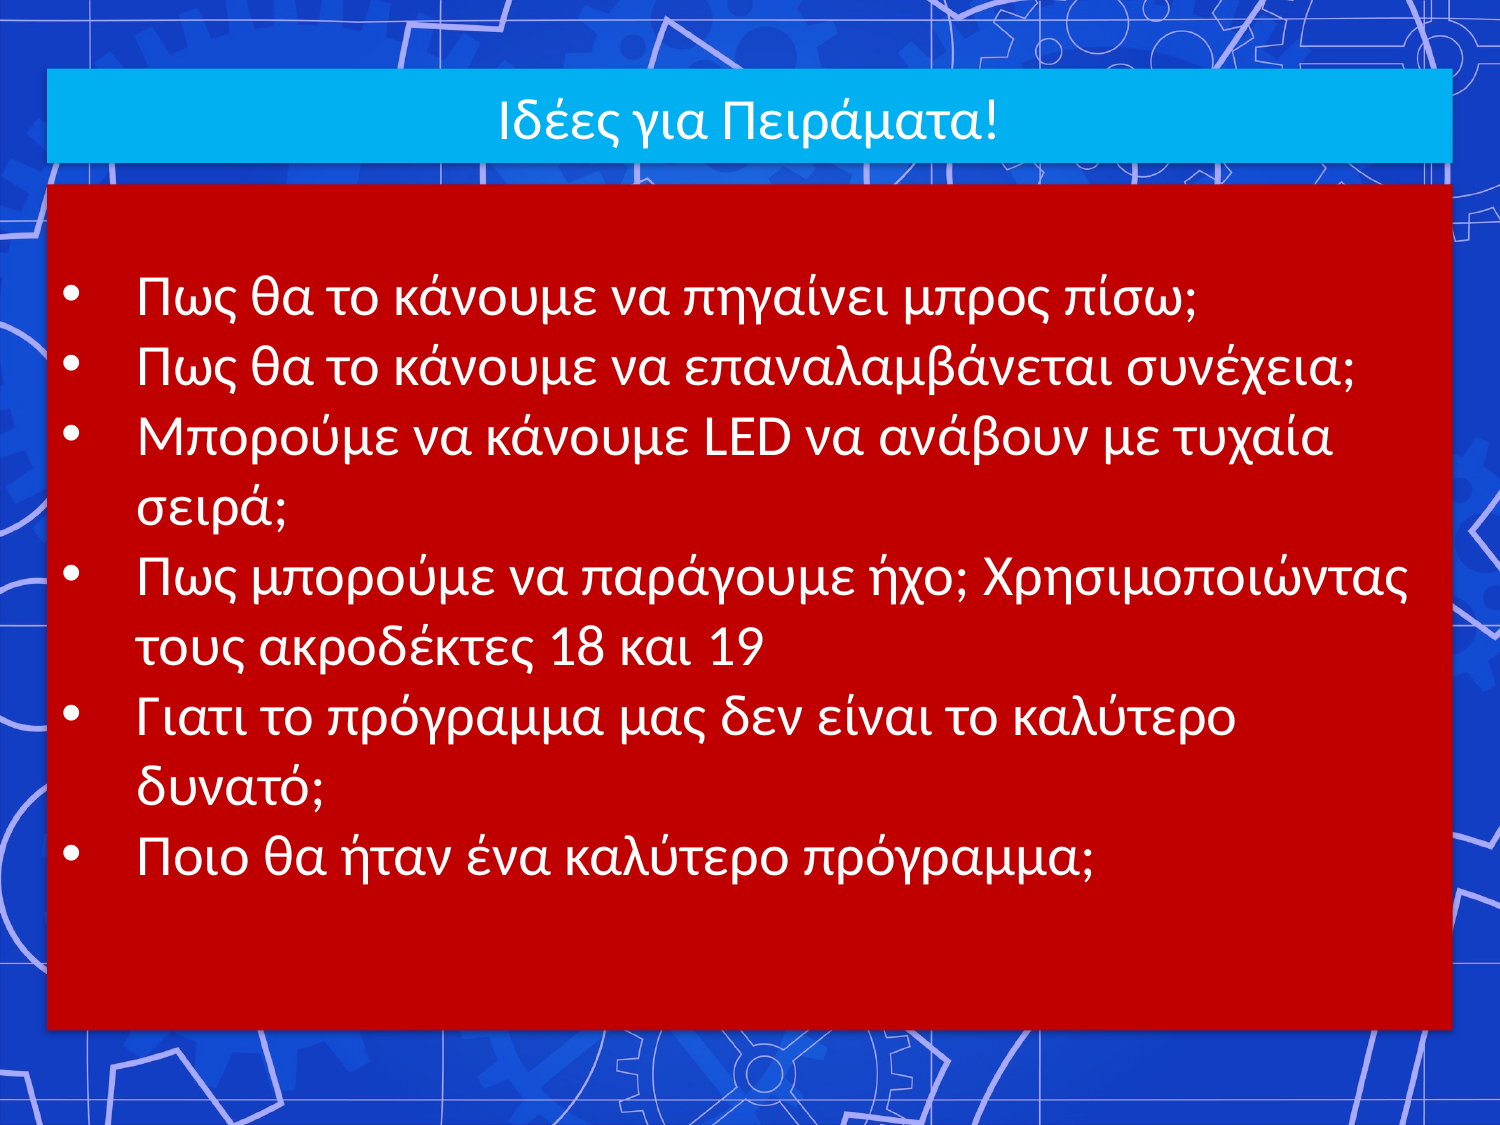

Ιδέες για Πειράματα!
Πως θα το κάνουμε να πηγαίνει μπρος πίσω;
Πως θα το κάνουμε να επαναλαμβάνεται συνέχεια;
Μπορούμε να κάνουμε LED να ανάβουν με τυχαία σειρά;
Πως μπορούμε να παράγουμε ήχο; Χρησιμοποιώντας τους ακροδέκτες 18 και 19
Γιατι το πρόγραμμα μας δεν είναι το καλύτερο δυνατό;
Ποιο θα ήταν ένα καλύτερο πρόγραμμα;